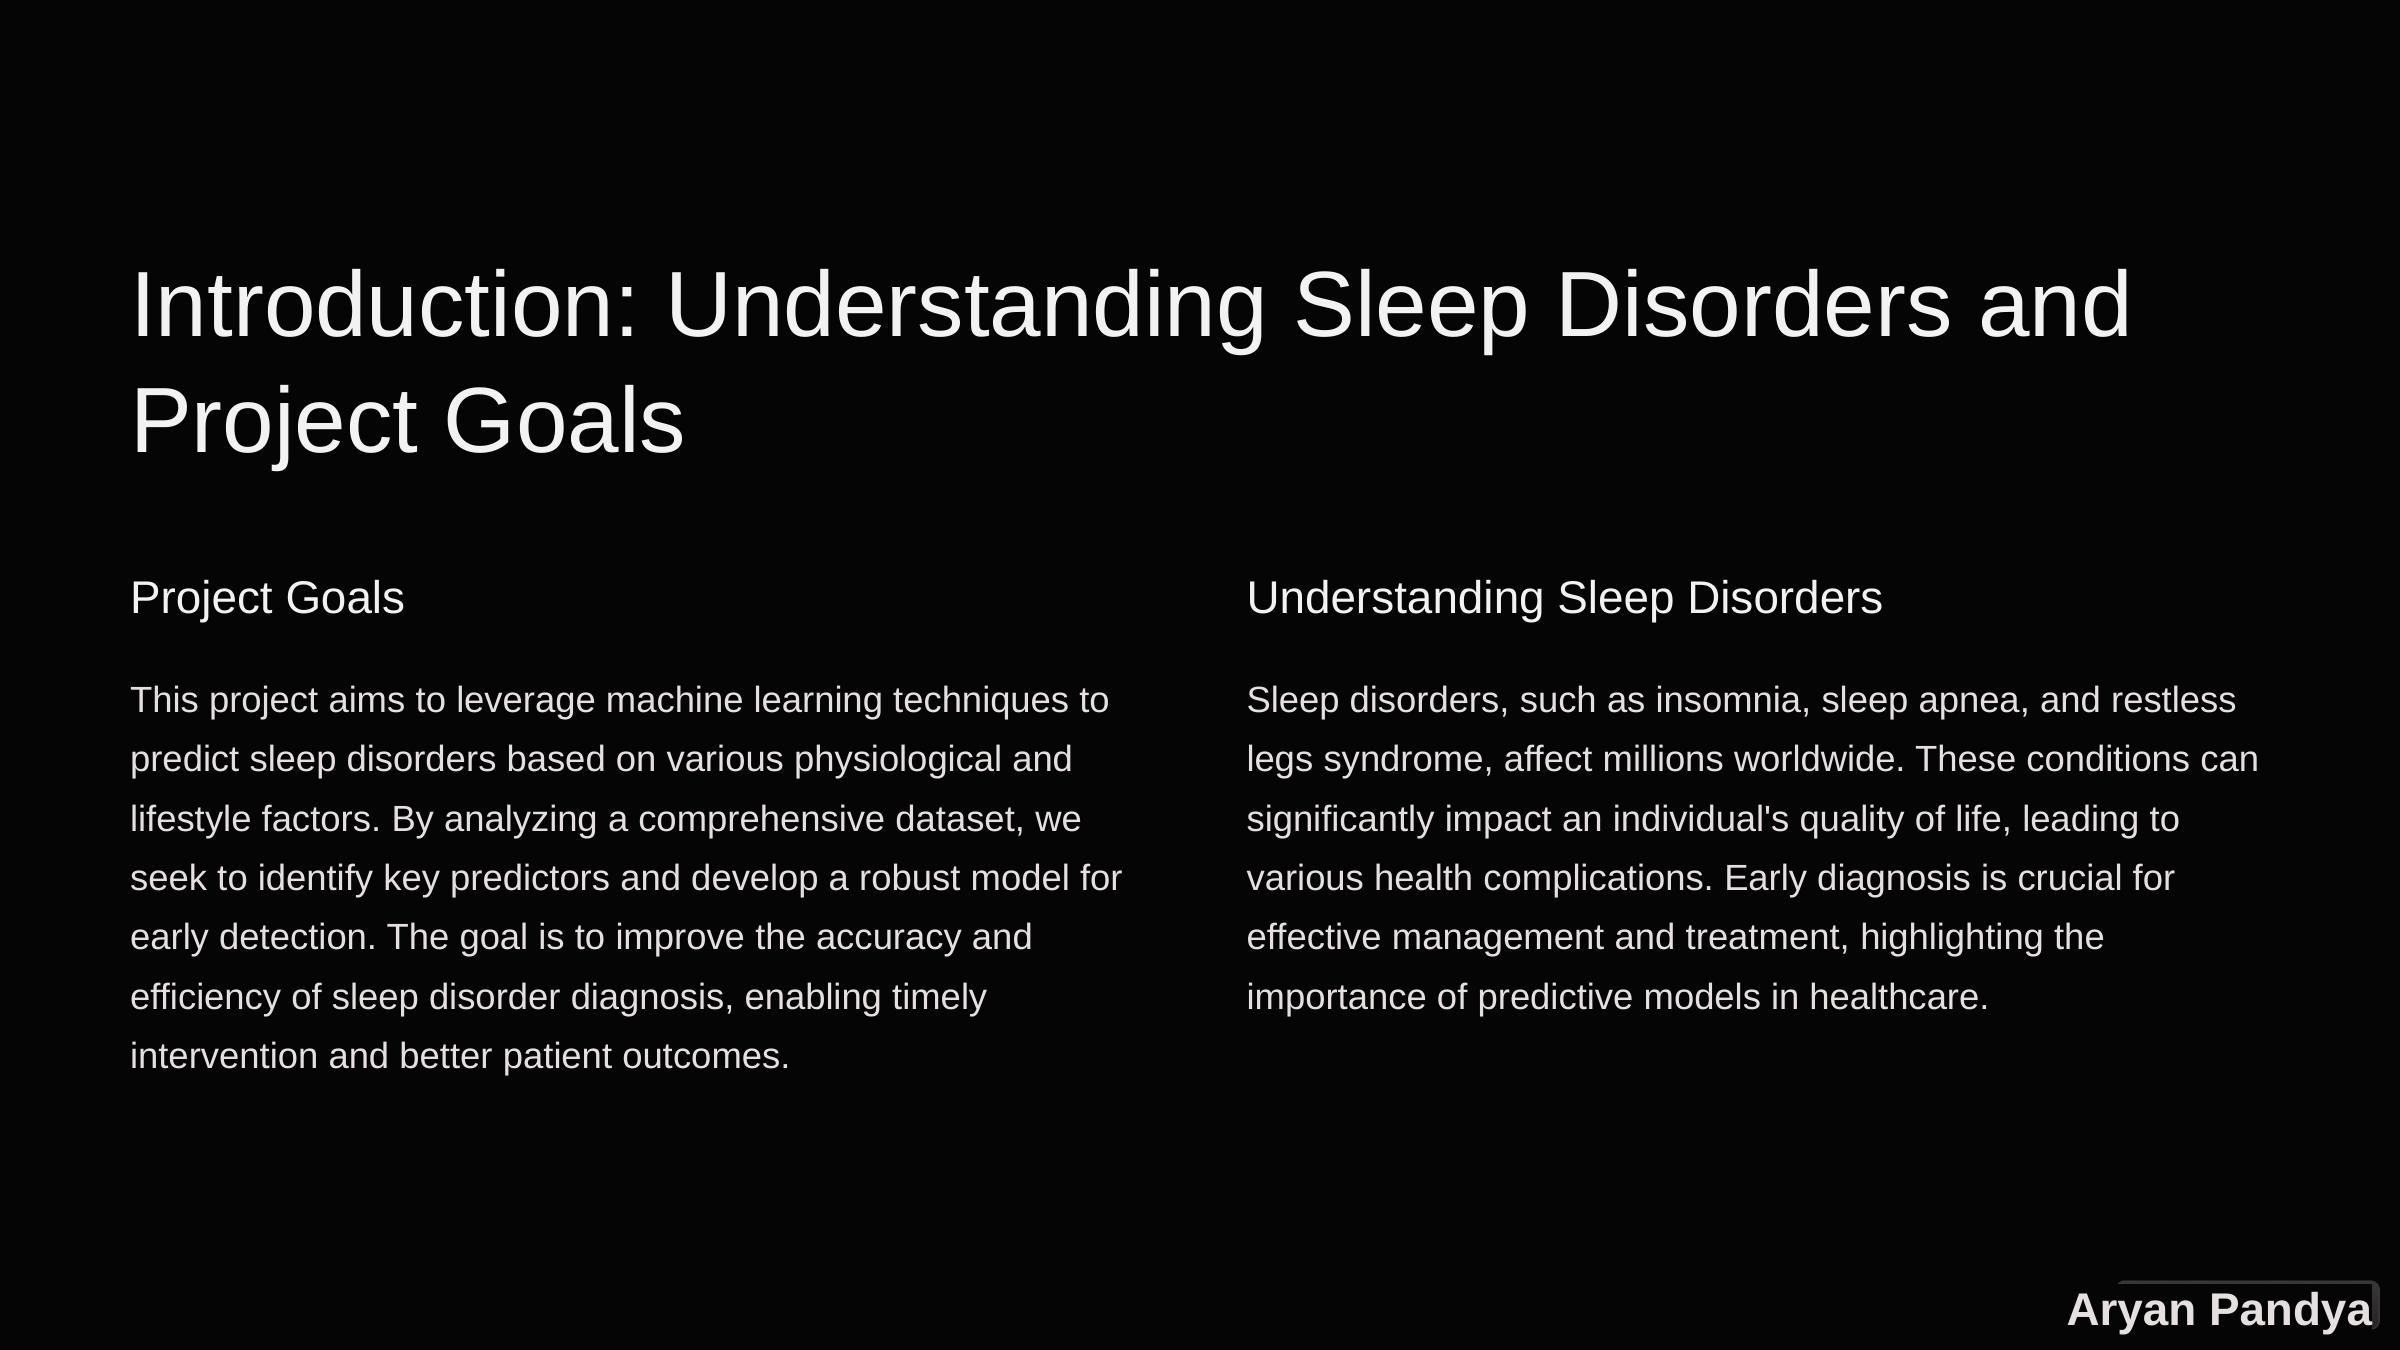

Introduction: Understanding Sleep Disorders and Project Goals
Project Goals
Understanding Sleep Disorders
This project aims to leverage machine learning techniques to predict sleep disorders based on various physiological and lifestyle factors. By analyzing a comprehensive dataset, we seek to identify key predictors and develop a robust model for early detection. The goal is to improve the accuracy and efficiency of sleep disorder diagnosis, enabling timely intervention and better patient outcomes.
Sleep disorders, such as insomnia, sleep apnea, and restless legs syndrome, affect millions worldwide. These conditions can significantly impact an individual's quality of life, leading to various health complications. Early diagnosis is crucial for effective management and treatment, highlighting the importance of predictive models in healthcare.
Aryan Pandya